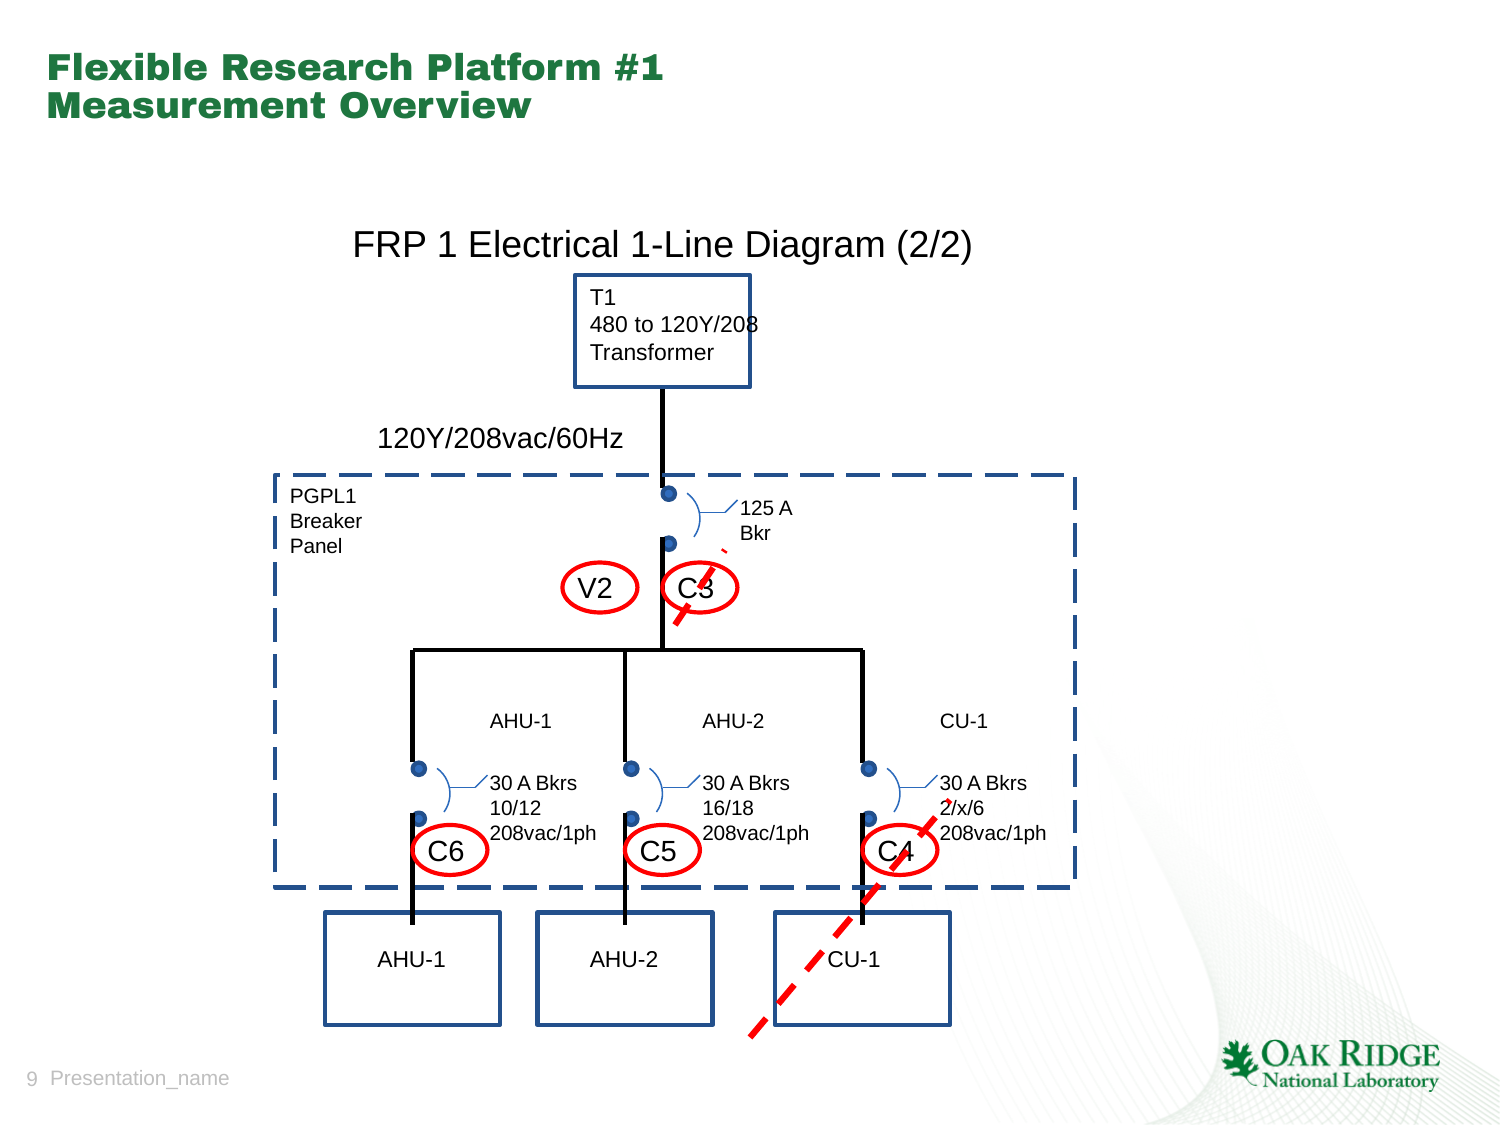

# Flexible Research Platform #1 Measurement Overview
FRP 1 Electrical 1-Line Diagram (2/2)

T1
480 to 120Y/208 Transformer
120Y/208vac/60Hz
PGPL1 Breaker Panel

125 A Bkr

V2

C3
AHU-1
AHU-2
CU-1

30 A Bkrs 10/12
208vac/1ph
30 A Bkrs 16/18
208vac/1ph
30 A Bkrs 2/x/6
208vac/1ph

C6

C5

C4

AHU-1
AHU-2
CU-1